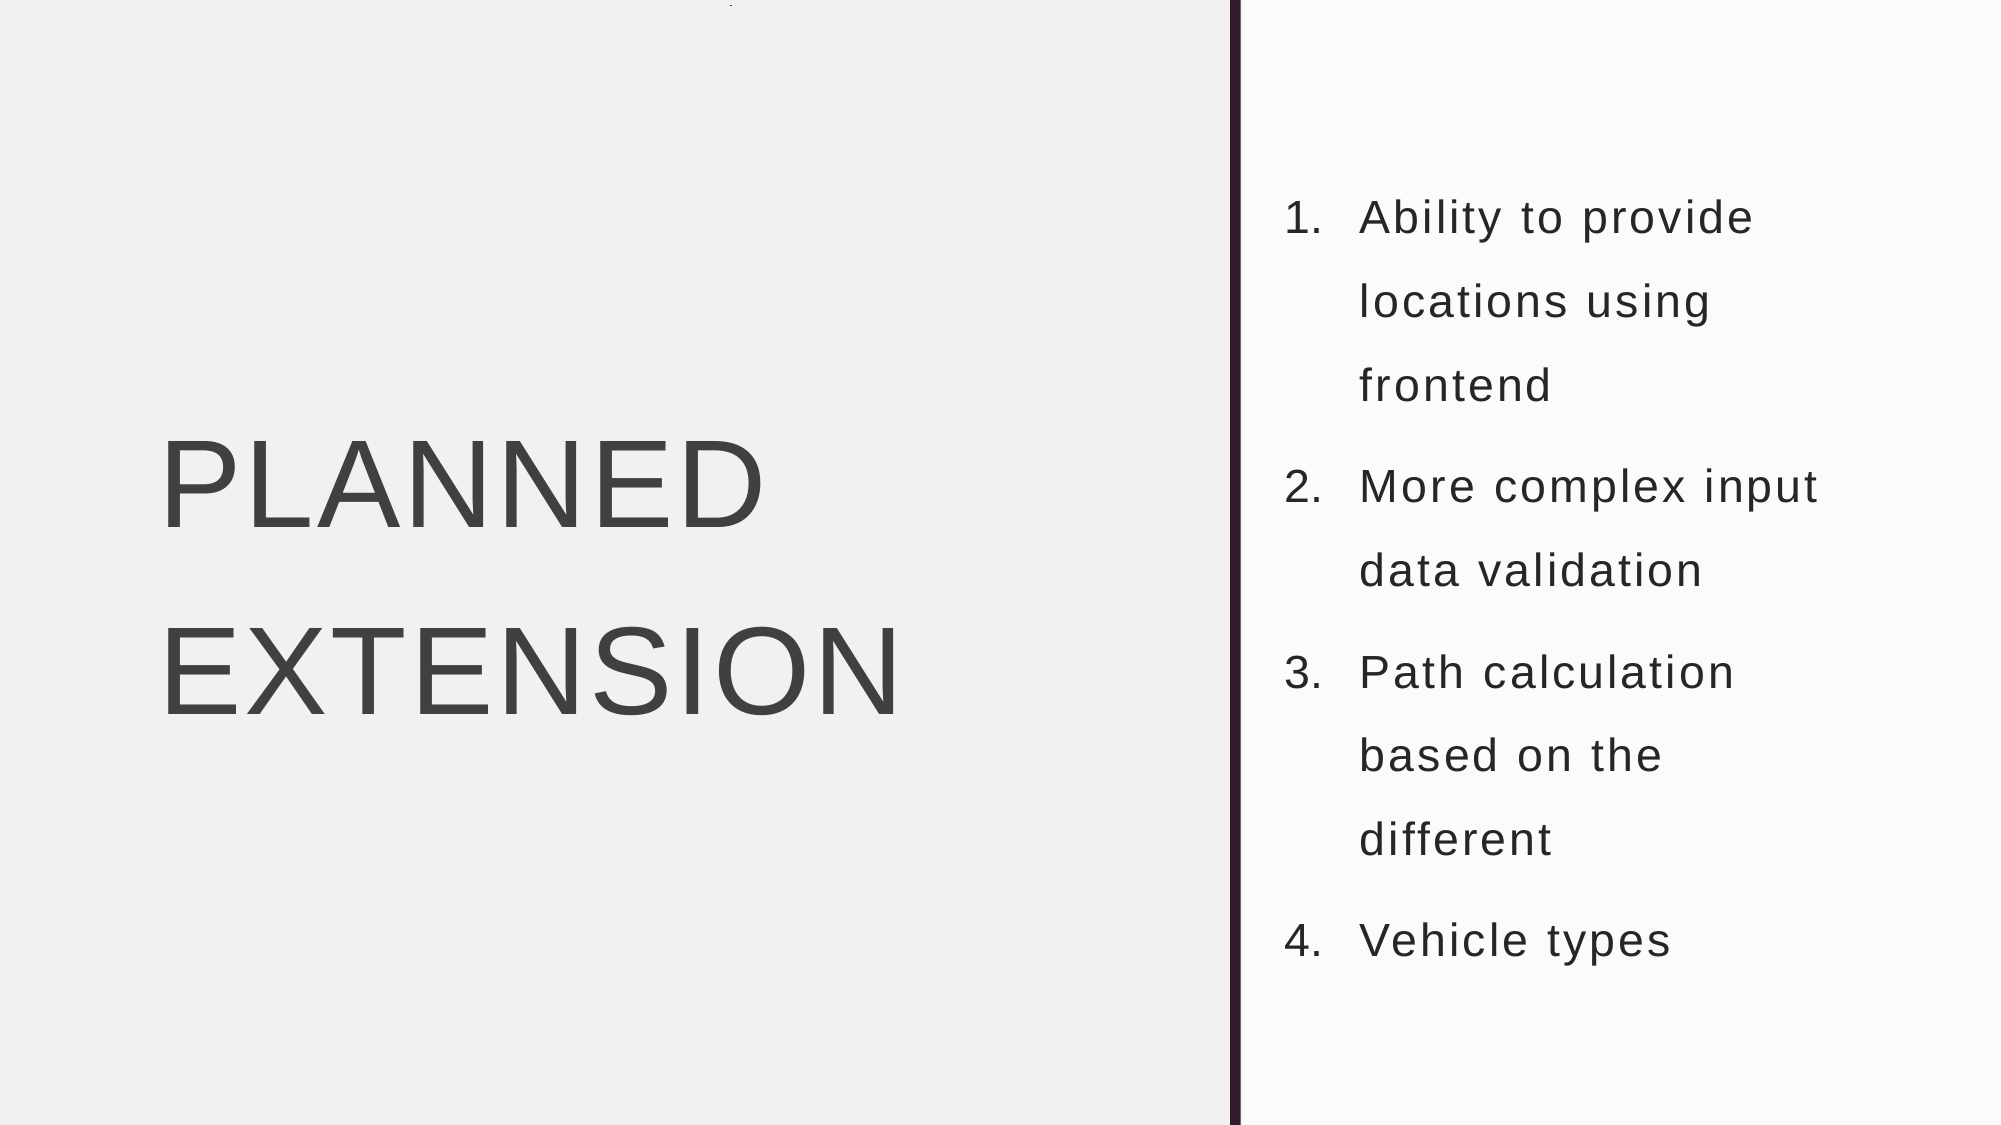

# Planned Extension
Ability to provide locations using frontend
More complex input data validation
Path calculation based on the different
Vehicle types